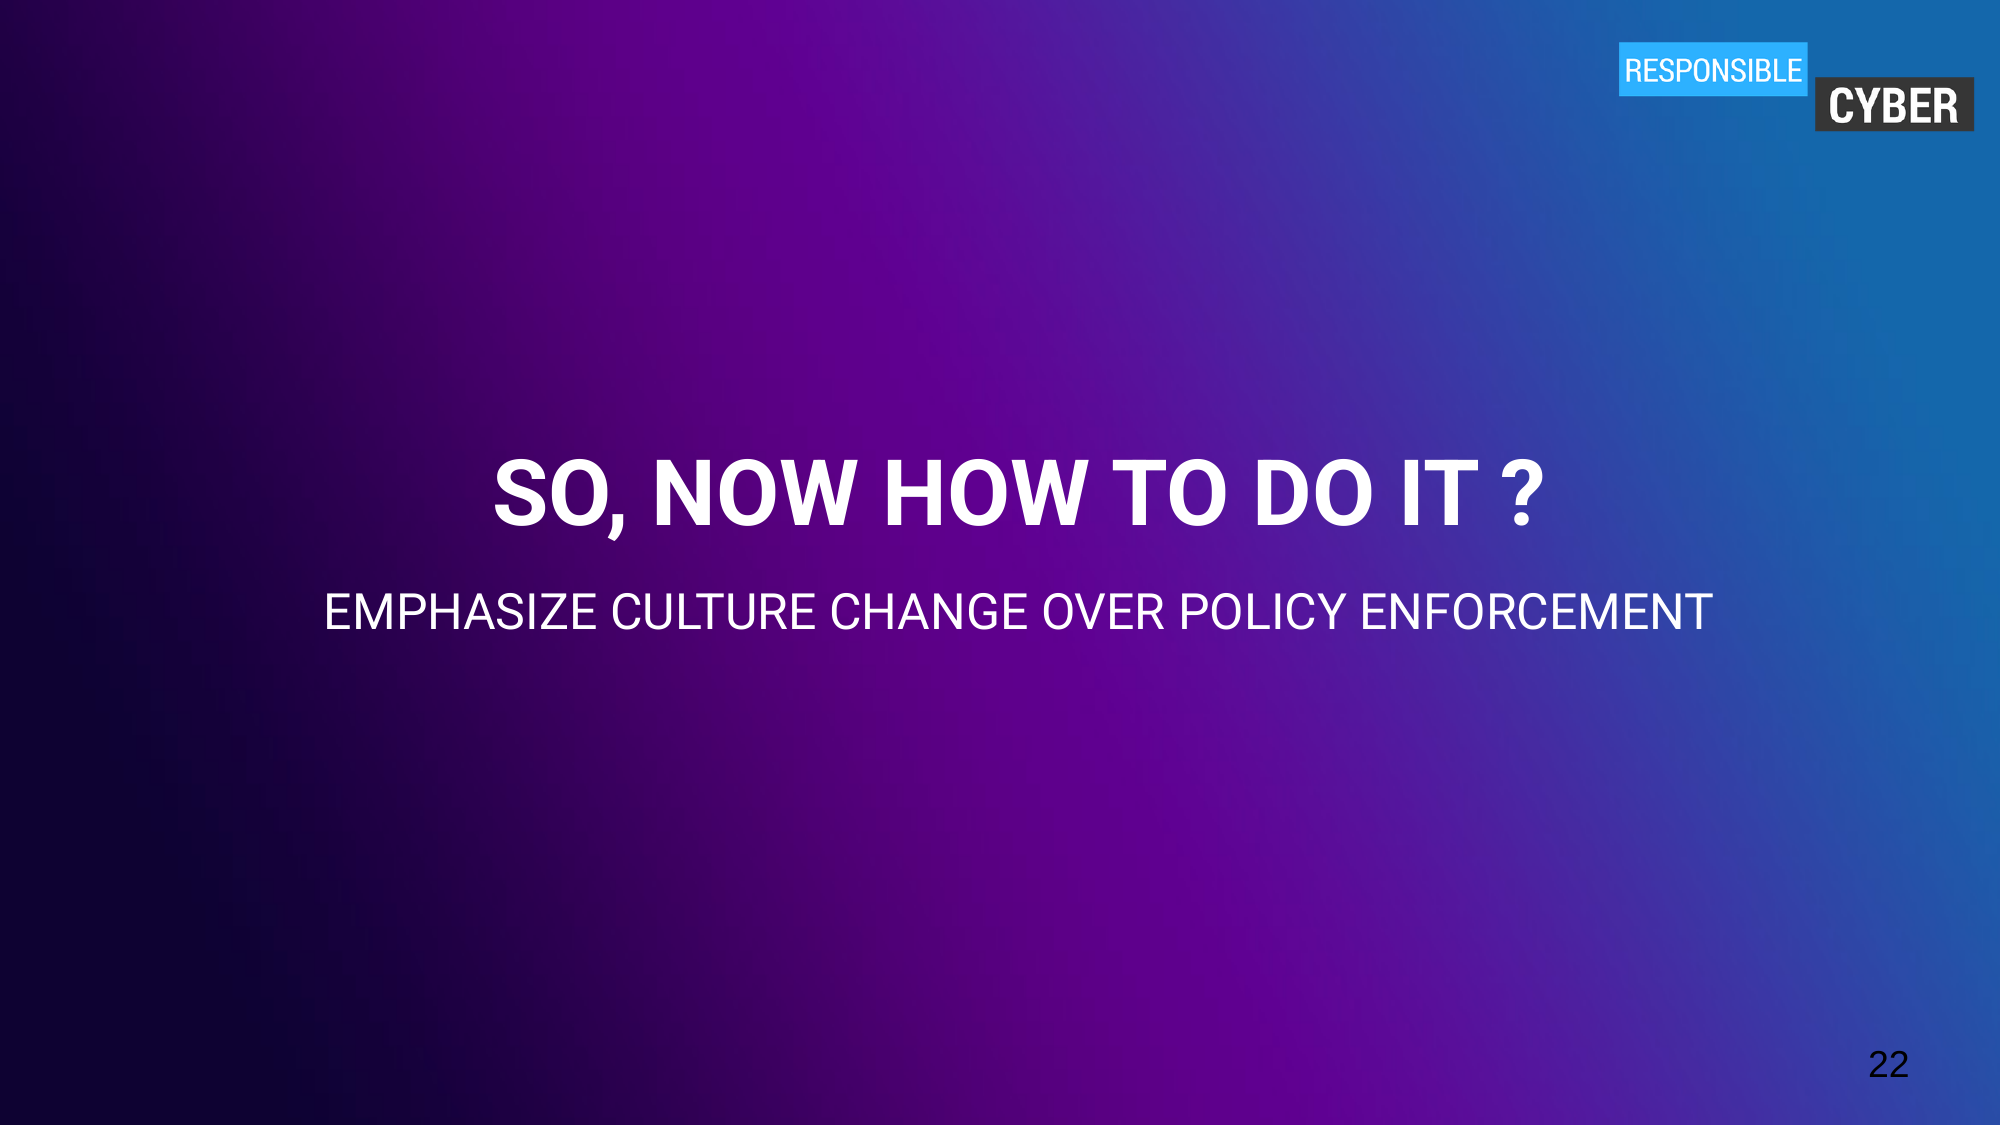

So, now How to Do It ?
Emphasize culture change over policy enforcement
22